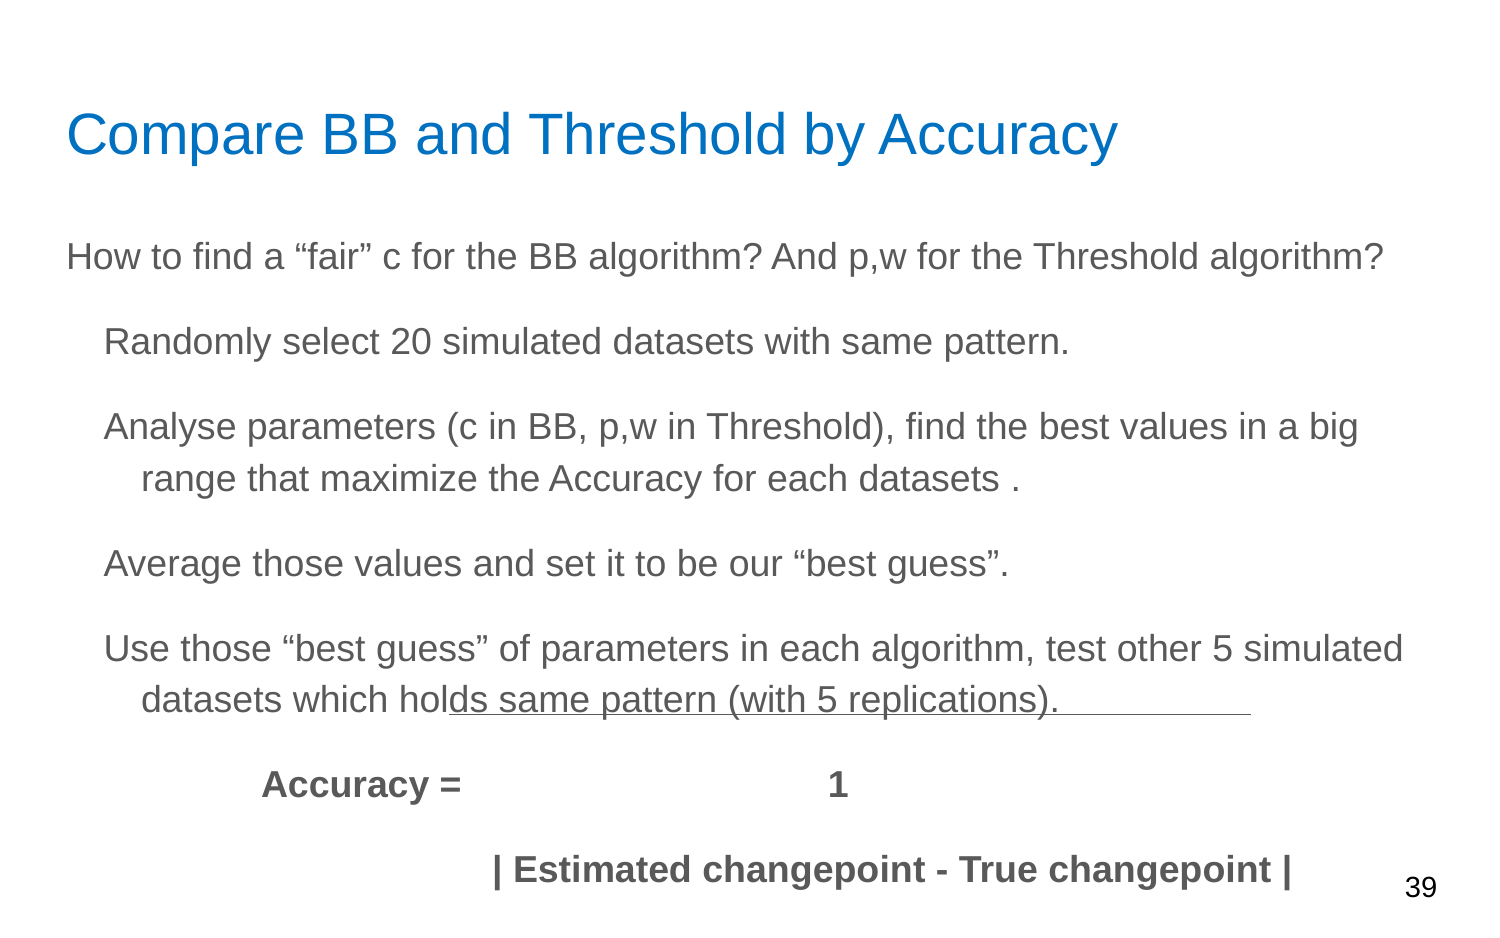

# Compare BB and Threshold by Accuracy
How to find a “fair” c for the BB algorithm? And p,w for the Threshold algorithm?
Randomly select 20 simulated datasets with same pattern.
Analyse parameters (c in BB, p,w in Threshold), find the best values in a big range that maximize the Accuracy for each datasets .
Average those values and set it to be our “best guess”.
Use those “best guess” of parameters in each algorithm, test other 5 simulated datasets which holds same pattern (with 5 replications).
               Accuracy =                                   1
                                     | Estimated changepoint - True changepoint |

39